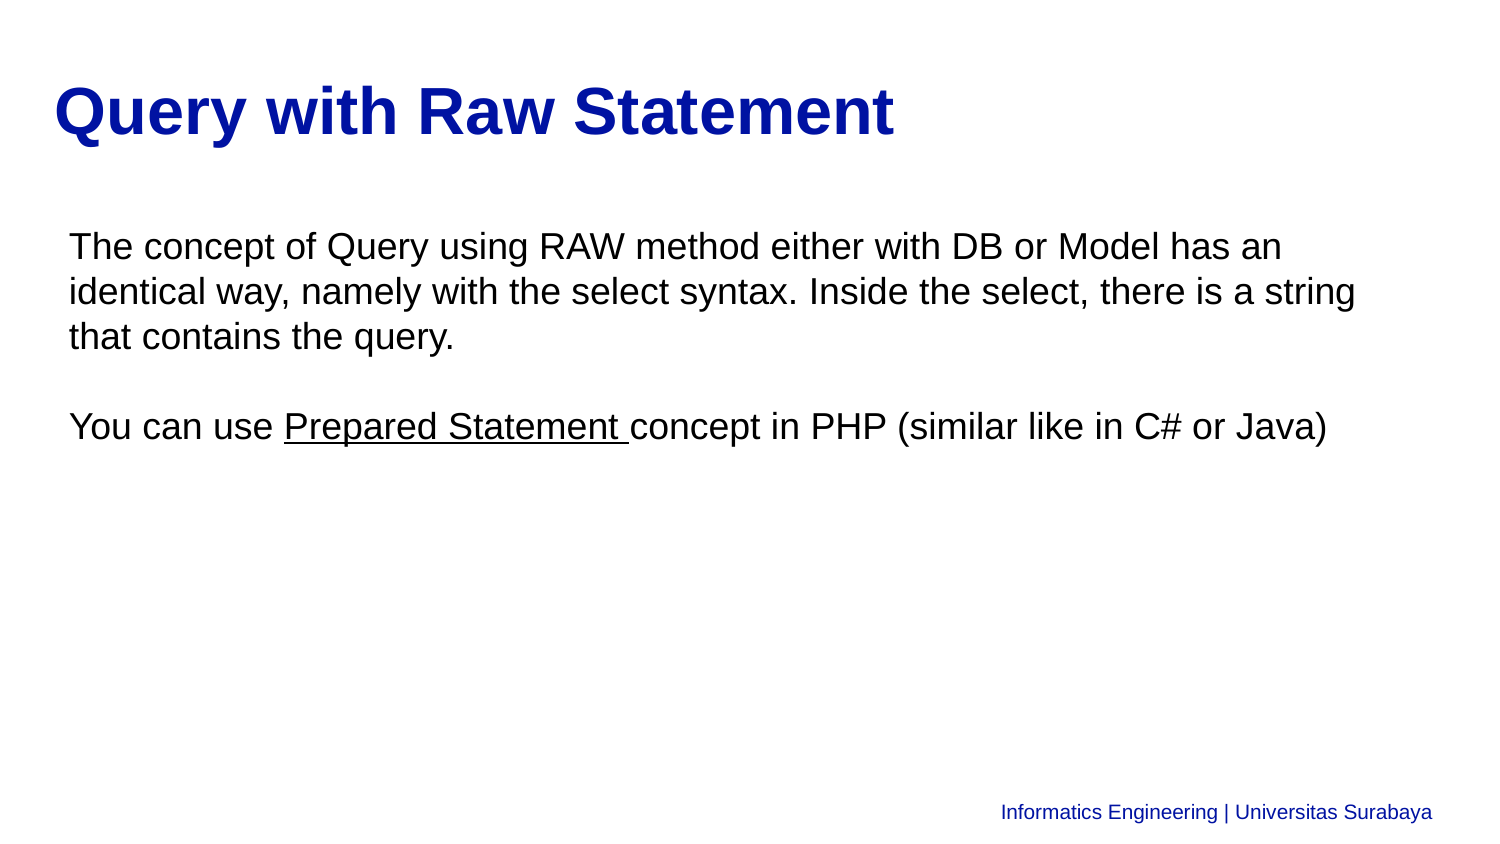

Query with Raw Statement
The concept of Query using RAW method either with DB or Model has an identical way, namely with the select syntax. Inside the select, there is a string that contains the query.

You can use Prepared Statement concept in PHP (similar like in C# or Java)
Informatics Engineering | Universitas Surabaya